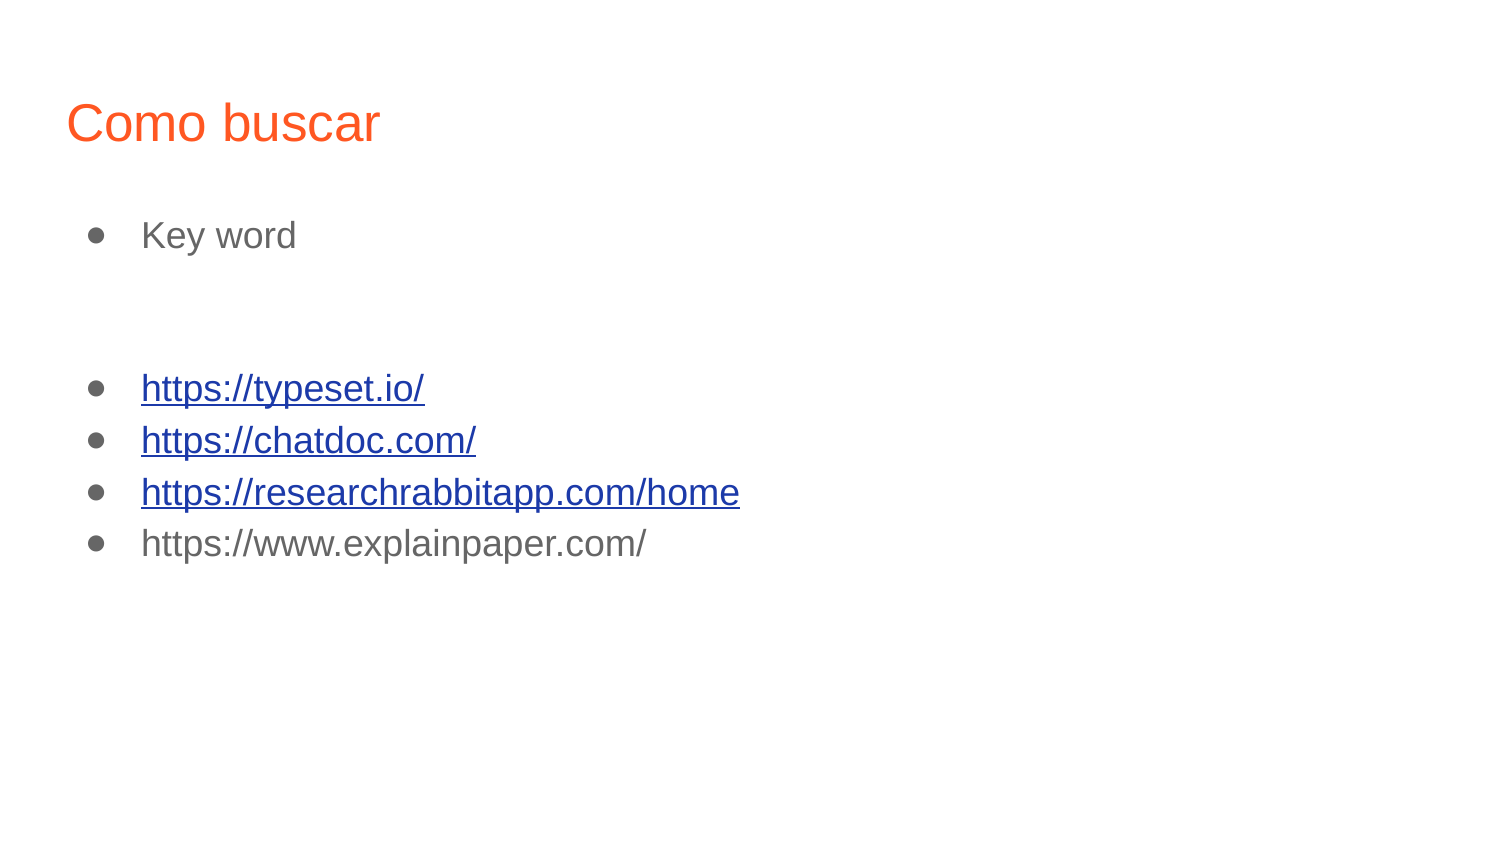

# Como buscar
Key word

https://typeset.io/
https://chatdoc.com/
https://researchrabbitapp.com/home
https://www.explainpaper.com/